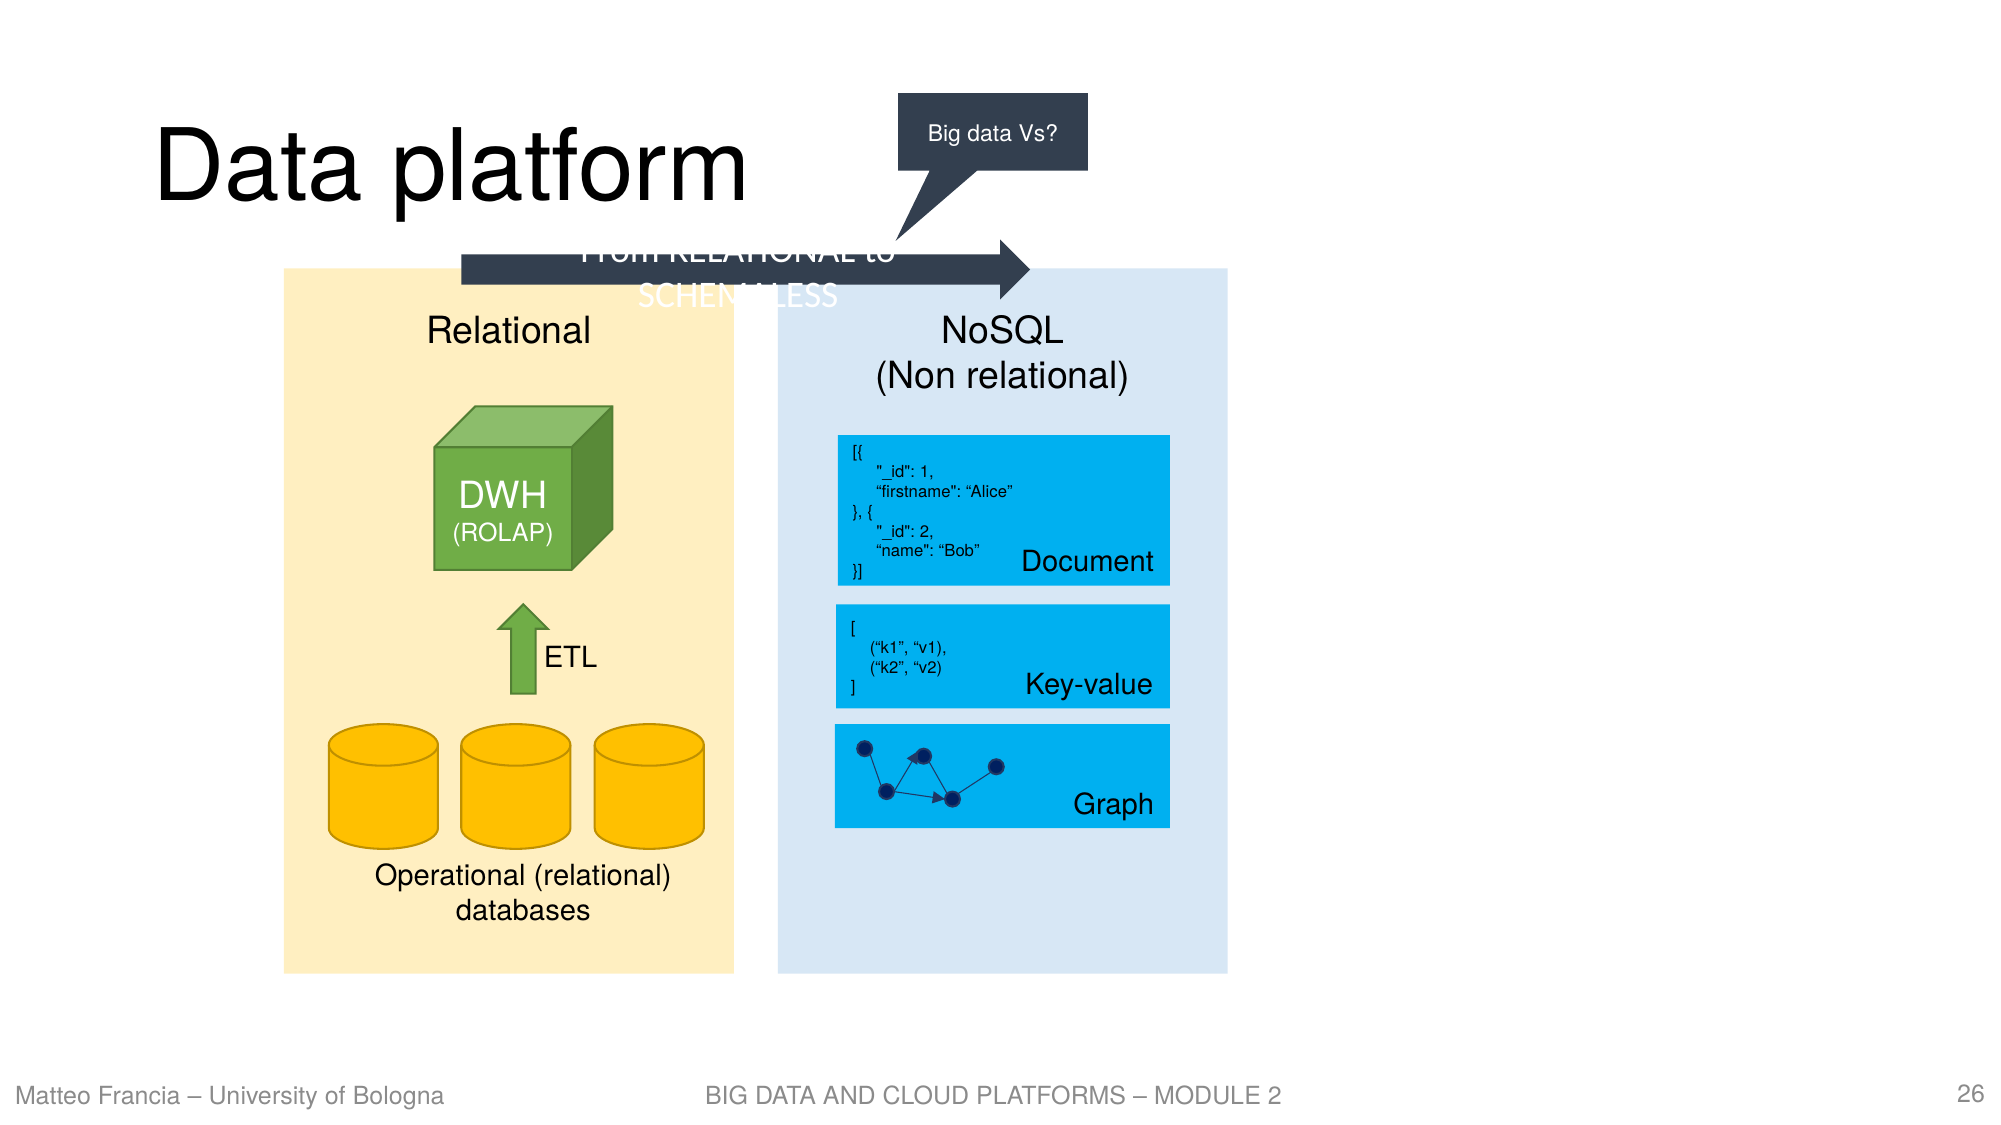

From RELATIONAL to SCHEMALESS
# Data platform
Big data Vs?
Relational

NoSQL
(Non relational)

DWH
(ROLAP)
[{
     "_id": 1,
     “firstname": “Alice”
}, {
     "_id": 2,
     “name": “Bob”
}]
Document

[
    (“k1”, “v1),
    (“k2”, “v2)
]
ETL
Key-value

Graph

Operational (relational)
databases
26
Matteo Francia – University of Bologna